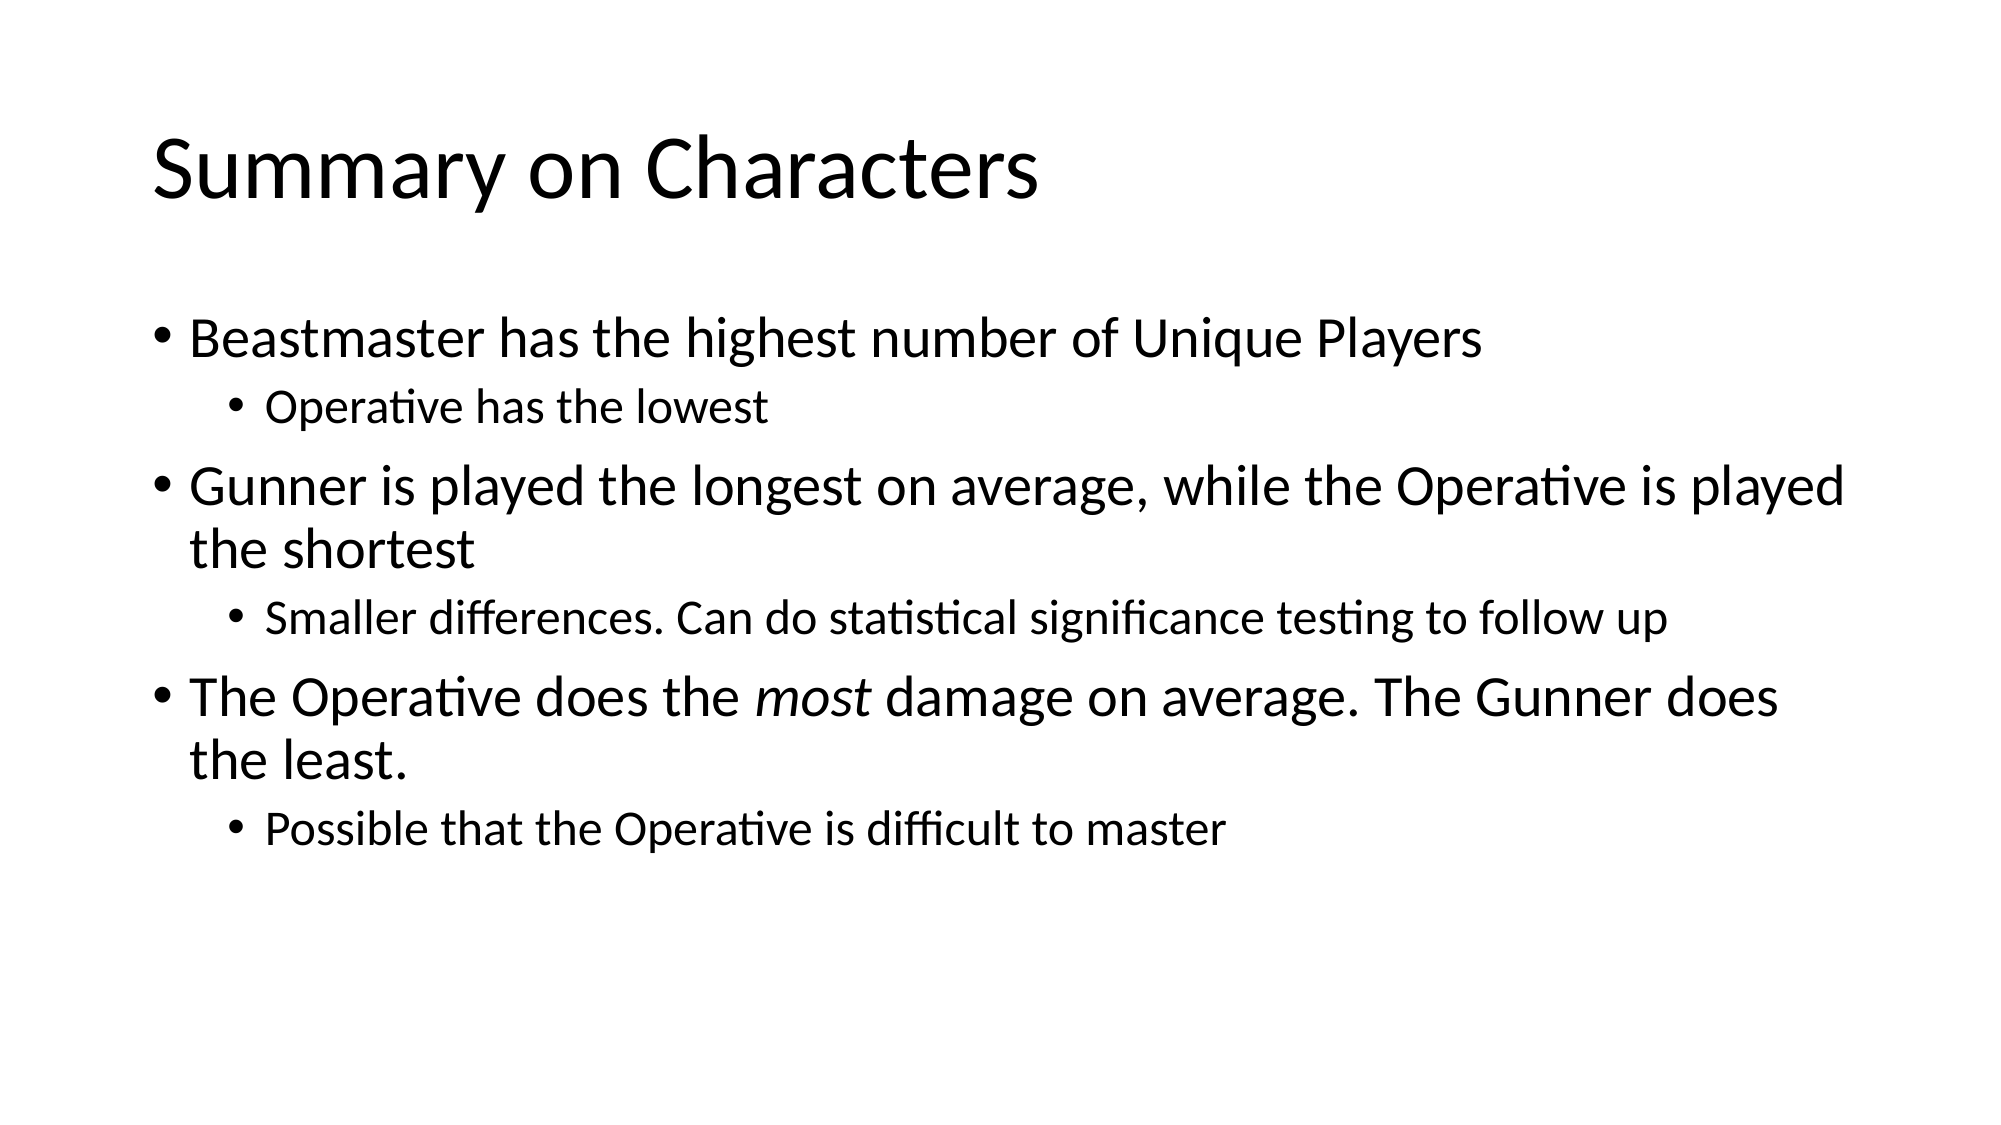

# Summary on Characters
Beastmaster has the highest number of Unique Players
Operative has the lowest
Gunner is played the longest on average, while the Operative is played the shortest
Smaller differences. Can do statistical significance testing to follow up
The Operative does the most damage on average. The Gunner does the least.
Possible that the Operative is difficult to master